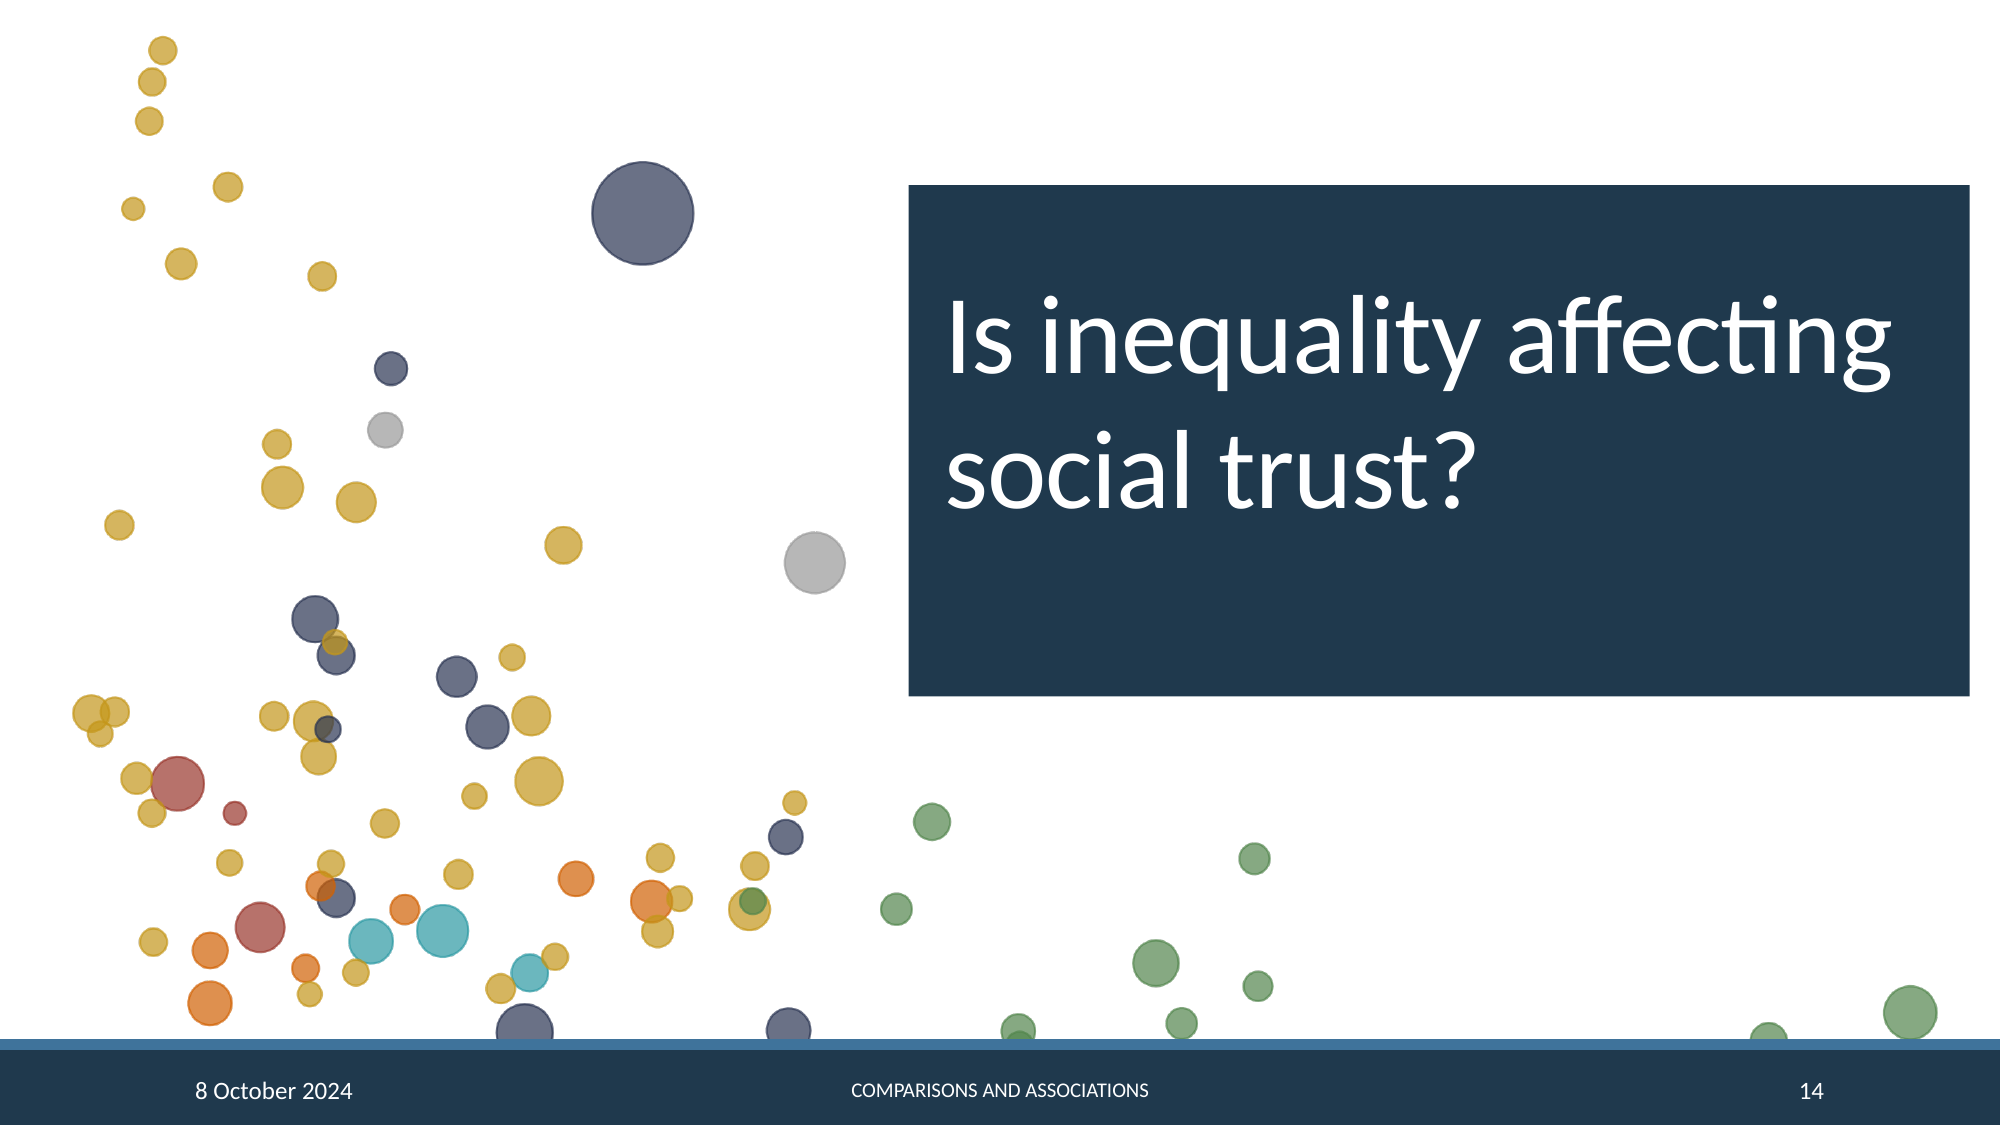

# Is inequality affecting social trust?
8 October 2024
Comparisons and Associations
14